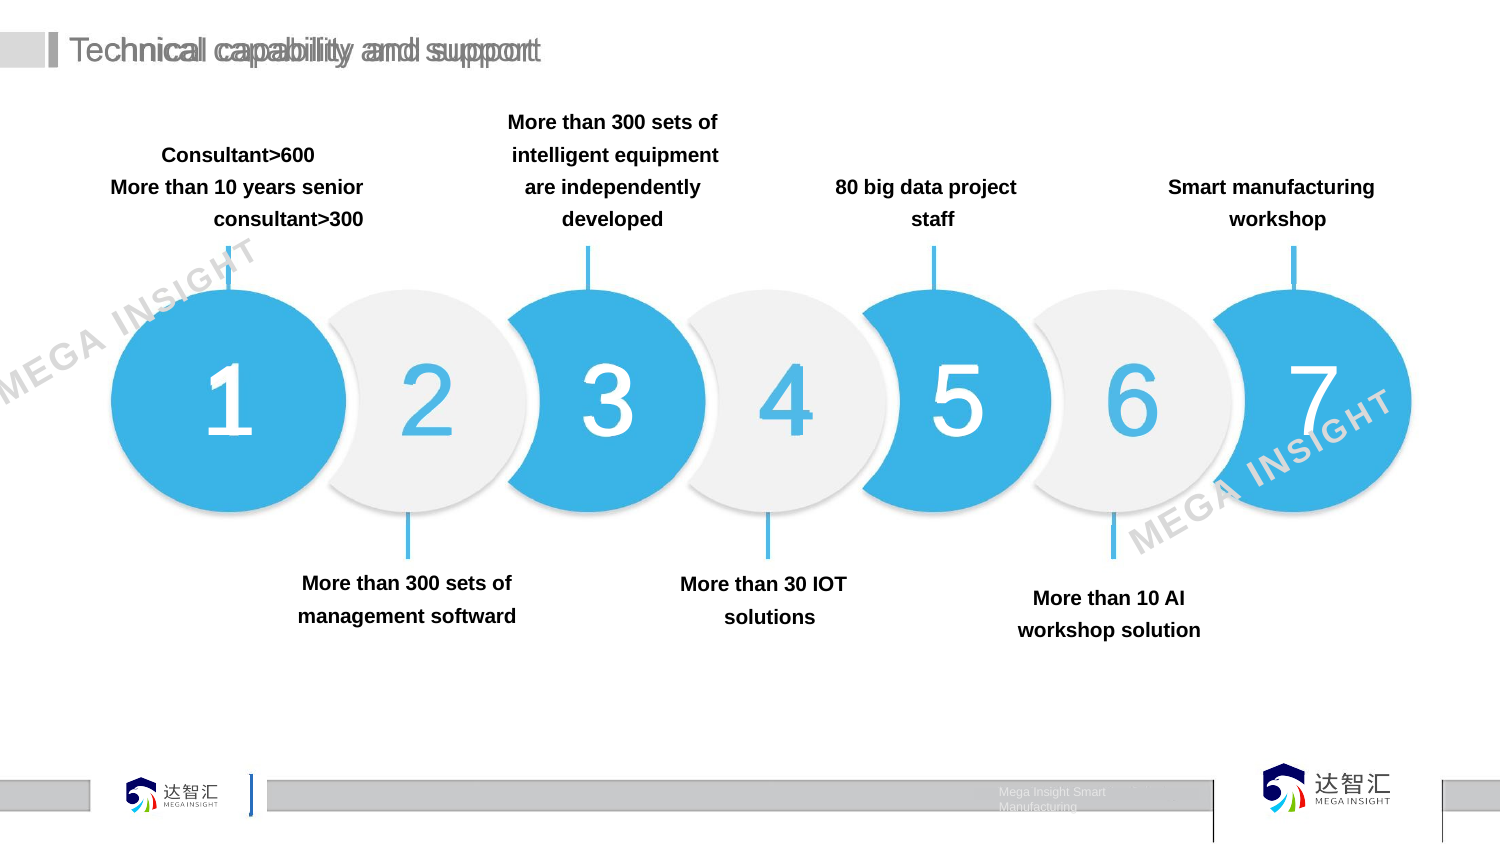

# Technical capability and support

More than 300 sets of  intelligent equipment  are independently  developed
Consultant>600  More than 10 years senior
consultant>300
80 big data project  staff
Smart manufacturing  workshop

MEGA INSIGHT
1	2	3	4	5	6	7
MEGA INSIGHT

More than 300 sets of  management softward
More than 30 IOT  solutions
More than 10 AI  workshop solution

Mega Insight Smart Manufacturing